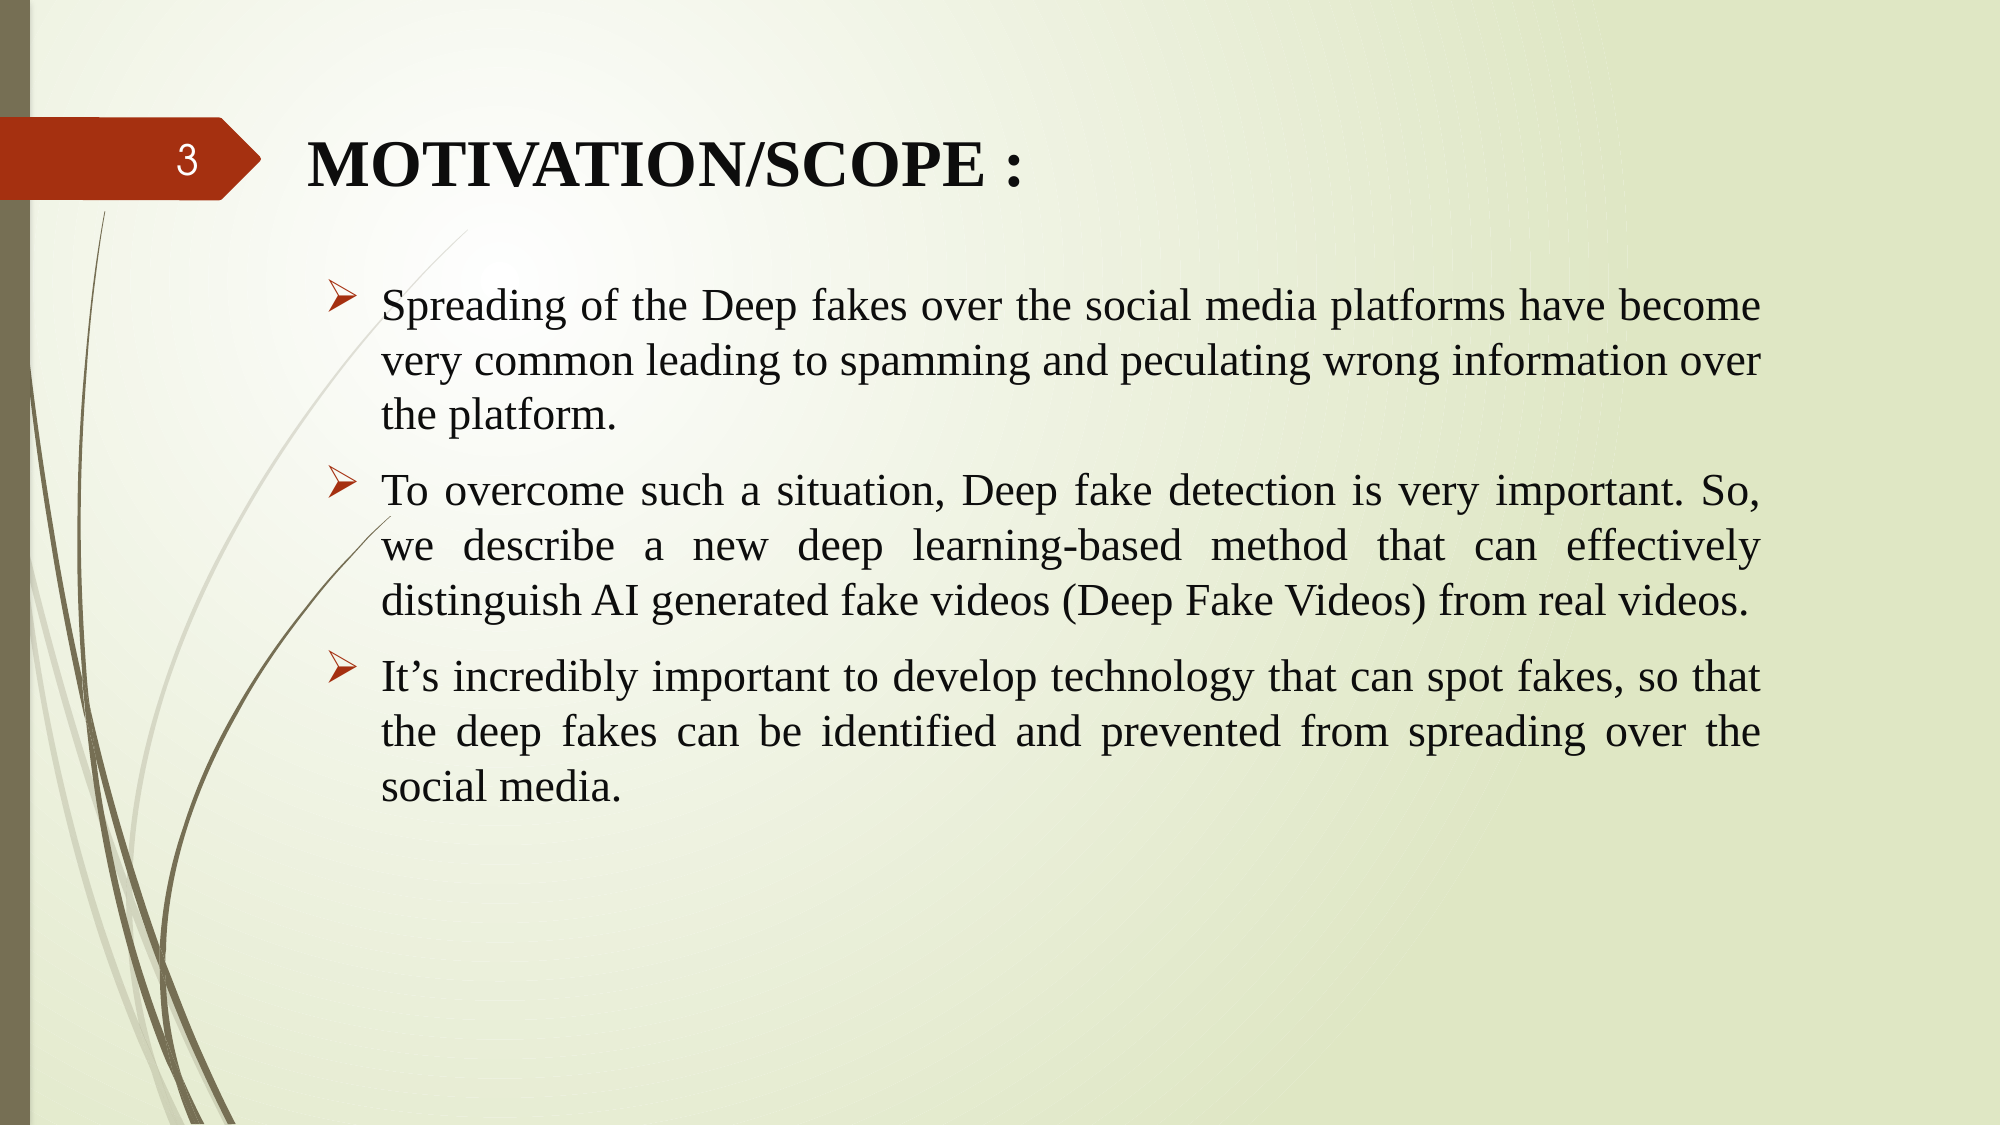

# MOTIVATION/SCOPE :
3
Spreading of the Deep fakes over the social media platforms have become very common leading to spamming and peculating wrong information over the platform.
To overcome such a situation, Deep fake detection is very important. So, we describe a new deep learning-based method that can effectively distinguish AI generated fake videos (Deep Fake Videos) from real videos.
It’s incredibly important to develop technology that can spot fakes, so that the deep fakes can be identified and prevented from spreading over the social media.